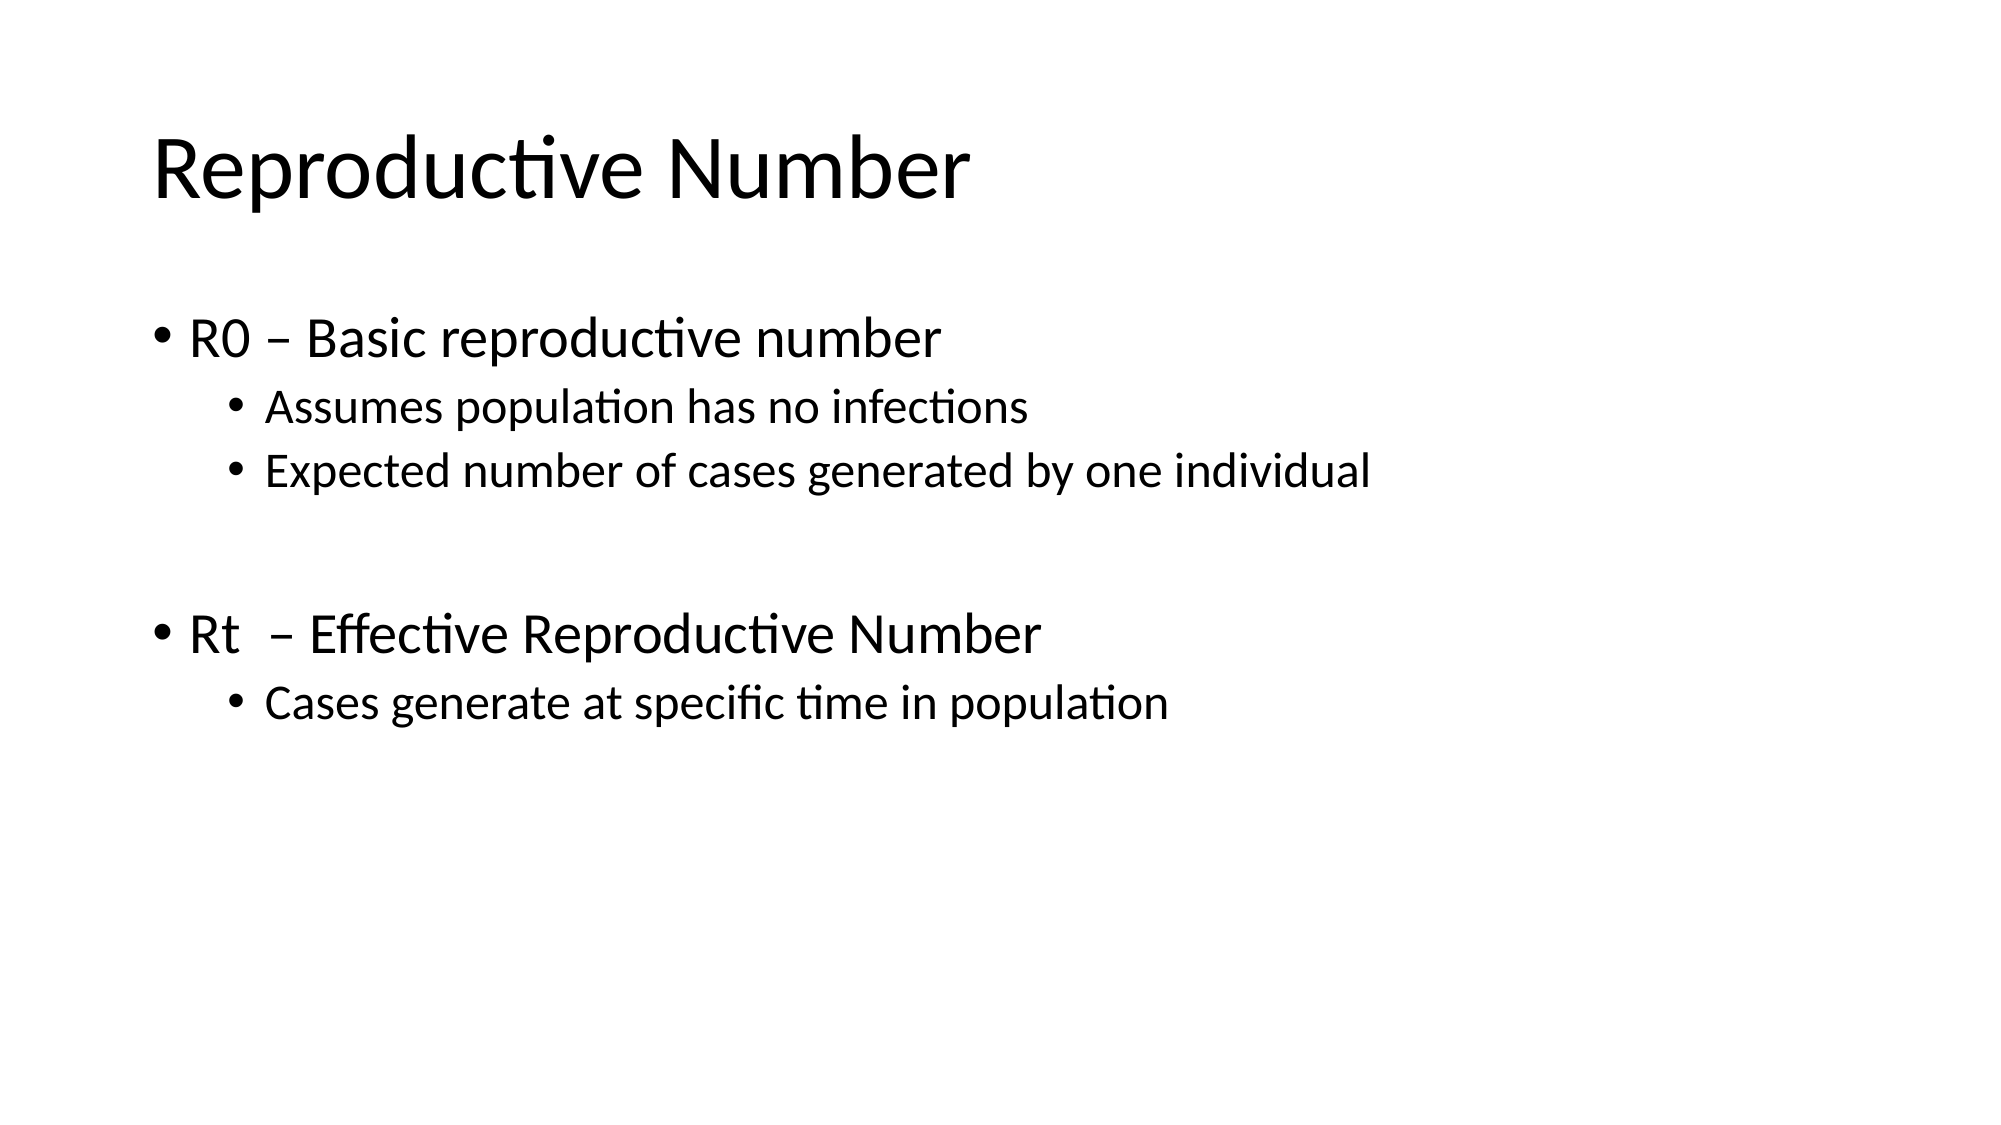

# Reproductive Number
R0 – Basic reproductive number
Assumes population has no infections
Expected number of cases generated by one individual

Rt  – Effective Reproductive Number
Cases generate at specific time in population